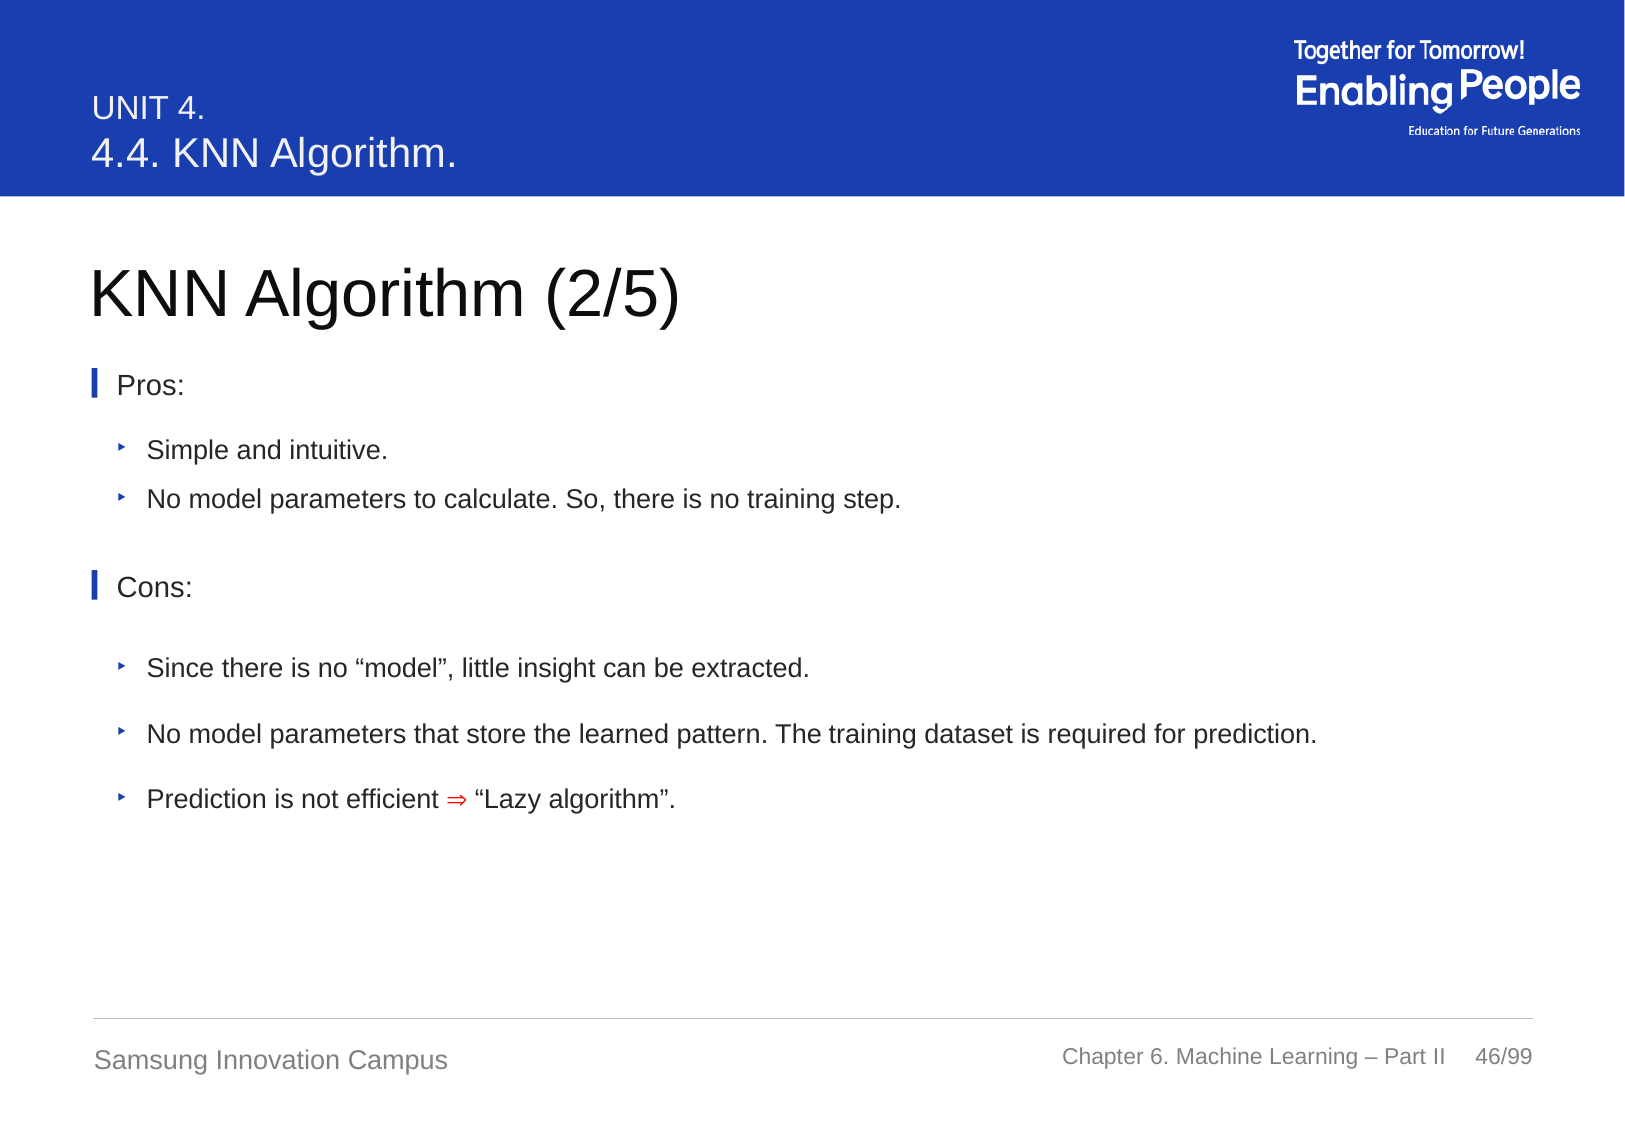

UNIT 4.
4.4. KNN Algorithm.
KNN Algorithm (2/5)
Pros:

Simple and intuitive.
No model parameters to calculate. So, there is no training step.
Cons:

Since there is no “model”, little insight can be extracted.
No model parameters that store the learned pattern. The training dataset is required for prediction.
Prediction is not efficient ⇒ “Lazy algorithm”.